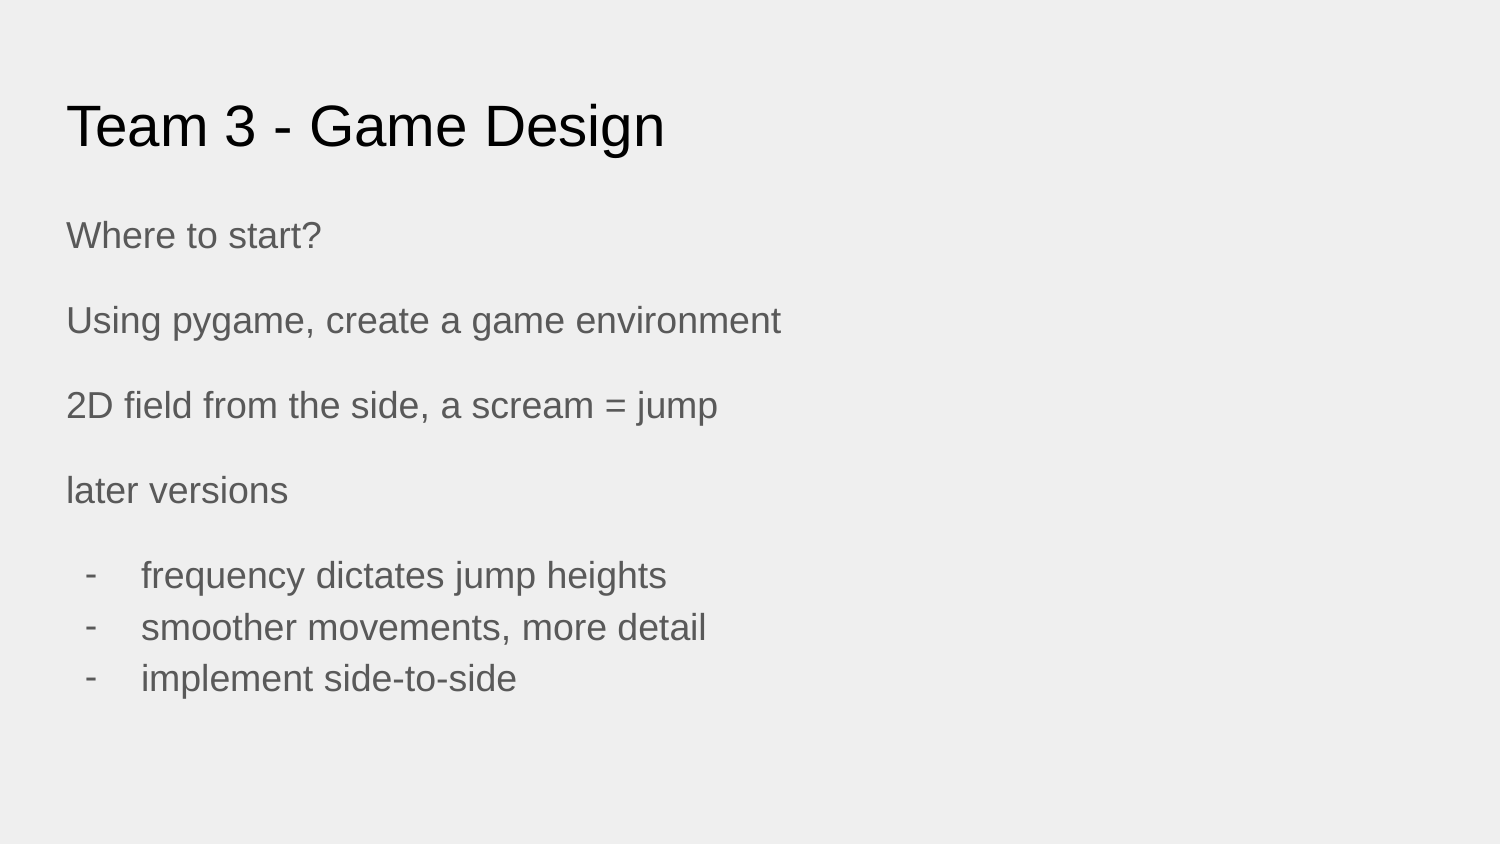

# Team 3 - Game Design
Where to start?
Using pygame, create a game environment
2D field from the side, a scream = jump
later versions
frequency dictates jump heights
smoother movements, more detail
implement side-to-side